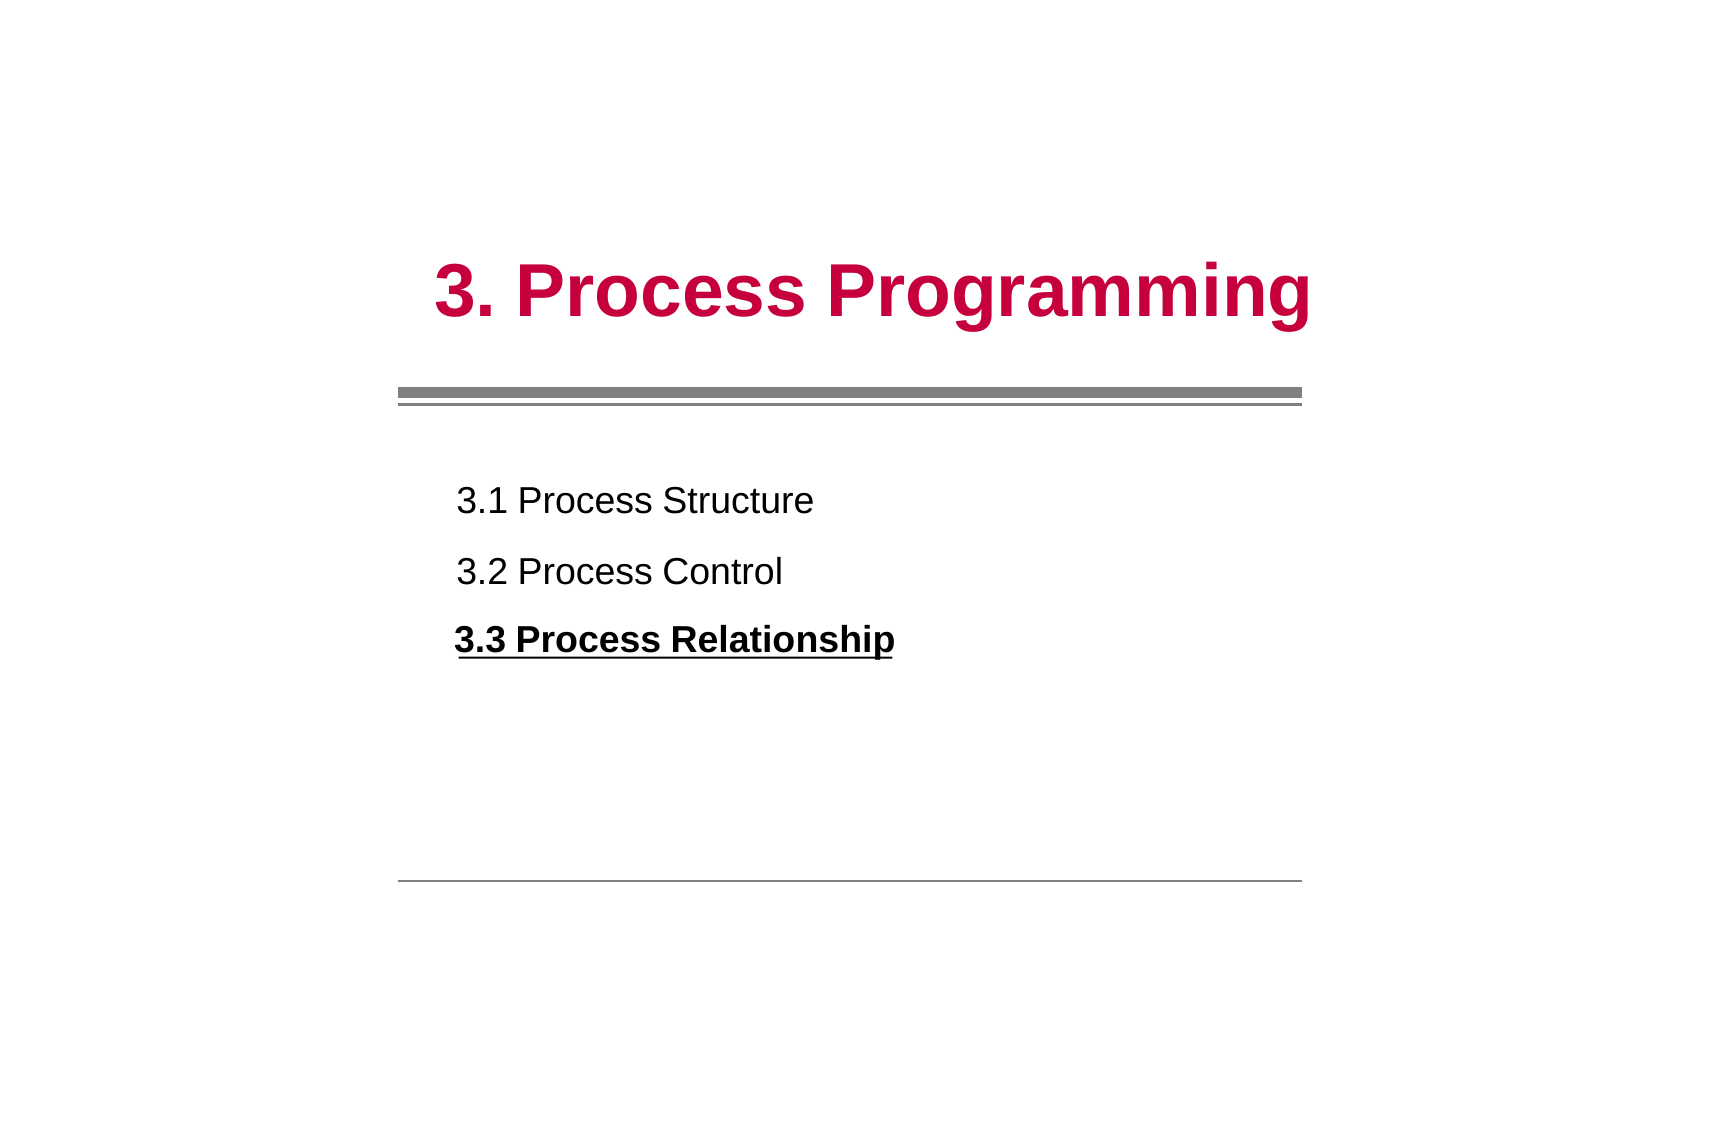

3. Process Programming

3.1 Process Structure

3.2 Process Control
3.3 Process Relationship